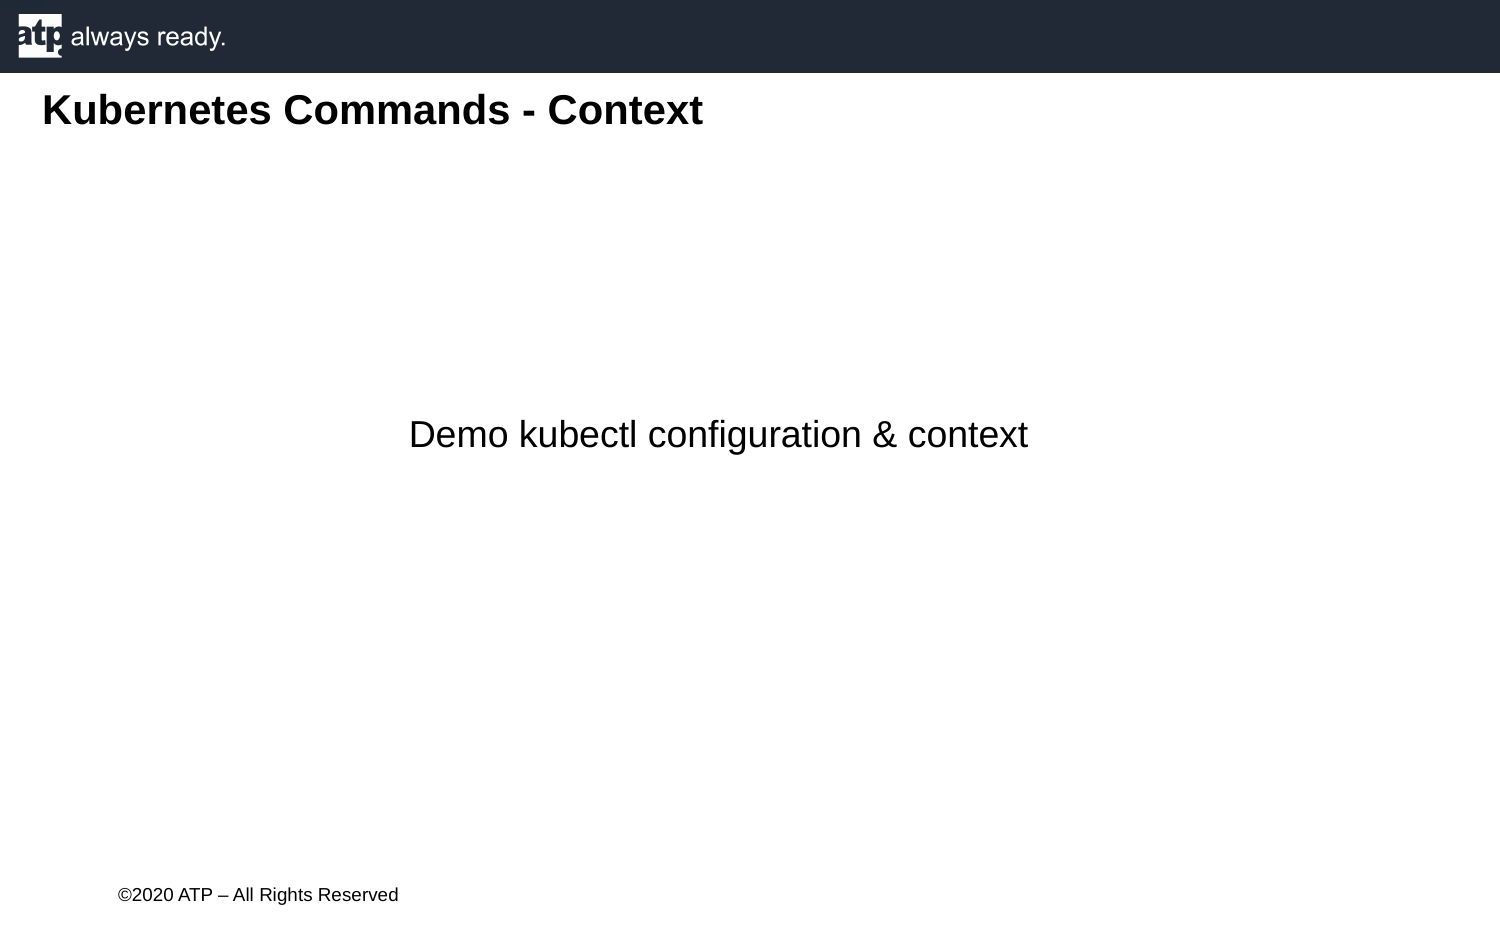

Kubernetes Commands - Context
Demo kubectl configuration & context
©2020 ATP – All Rights Reserved